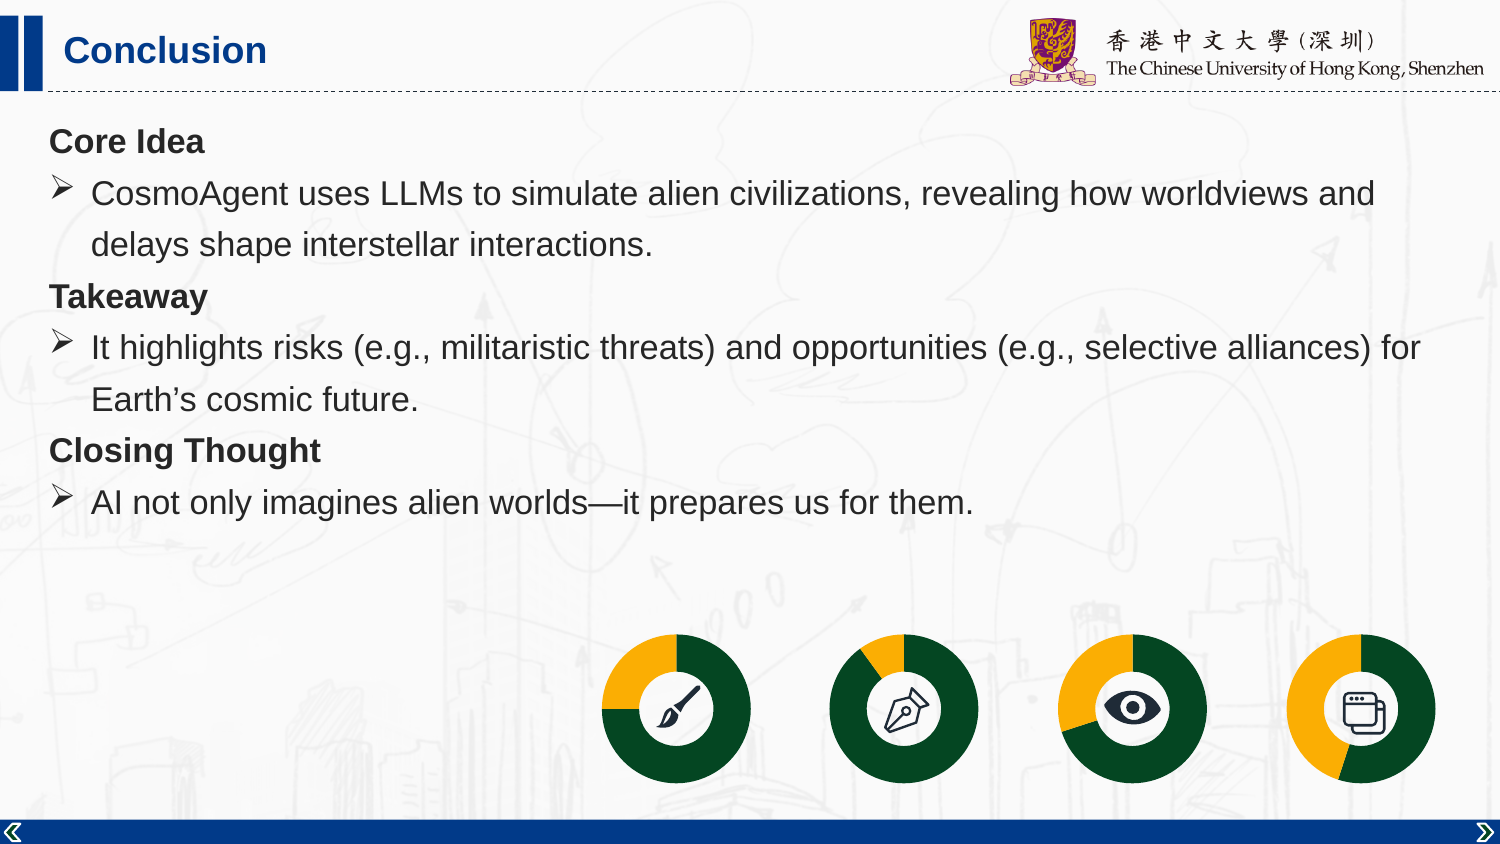

Conclusion
Core Idea
CosmoAgent uses LLMs to simulate alien civilizations, revealing how worldviews and delays shape interstellar interactions.
Takeaway
It highlights risks (e.g., militaristic threats) and opportunities (e.g., selective alliances) for Earth’s cosmic future.
Closing Thought
AI not only imagines alien worlds—it prepares us for them.

### Chart

| Category | Sales |
|---|---|
| 1st Qtr | 75.0 |
| 2nd Qtr | 25.0 |

### Chart

| Category | Sales |
|---|---|
| 1st Qtr | 90.0 |
| 2nd Qtr | 10.0 |

### Chart

| Category | Sales |
|---|---|
| 1st Qtr | 70.0 |
| 2nd Qtr | 30.0 |

### Chart

| Category | Sales |
|---|---|
| 1st Qtr | 55.0 |
| 2nd Qtr | 45.0 |